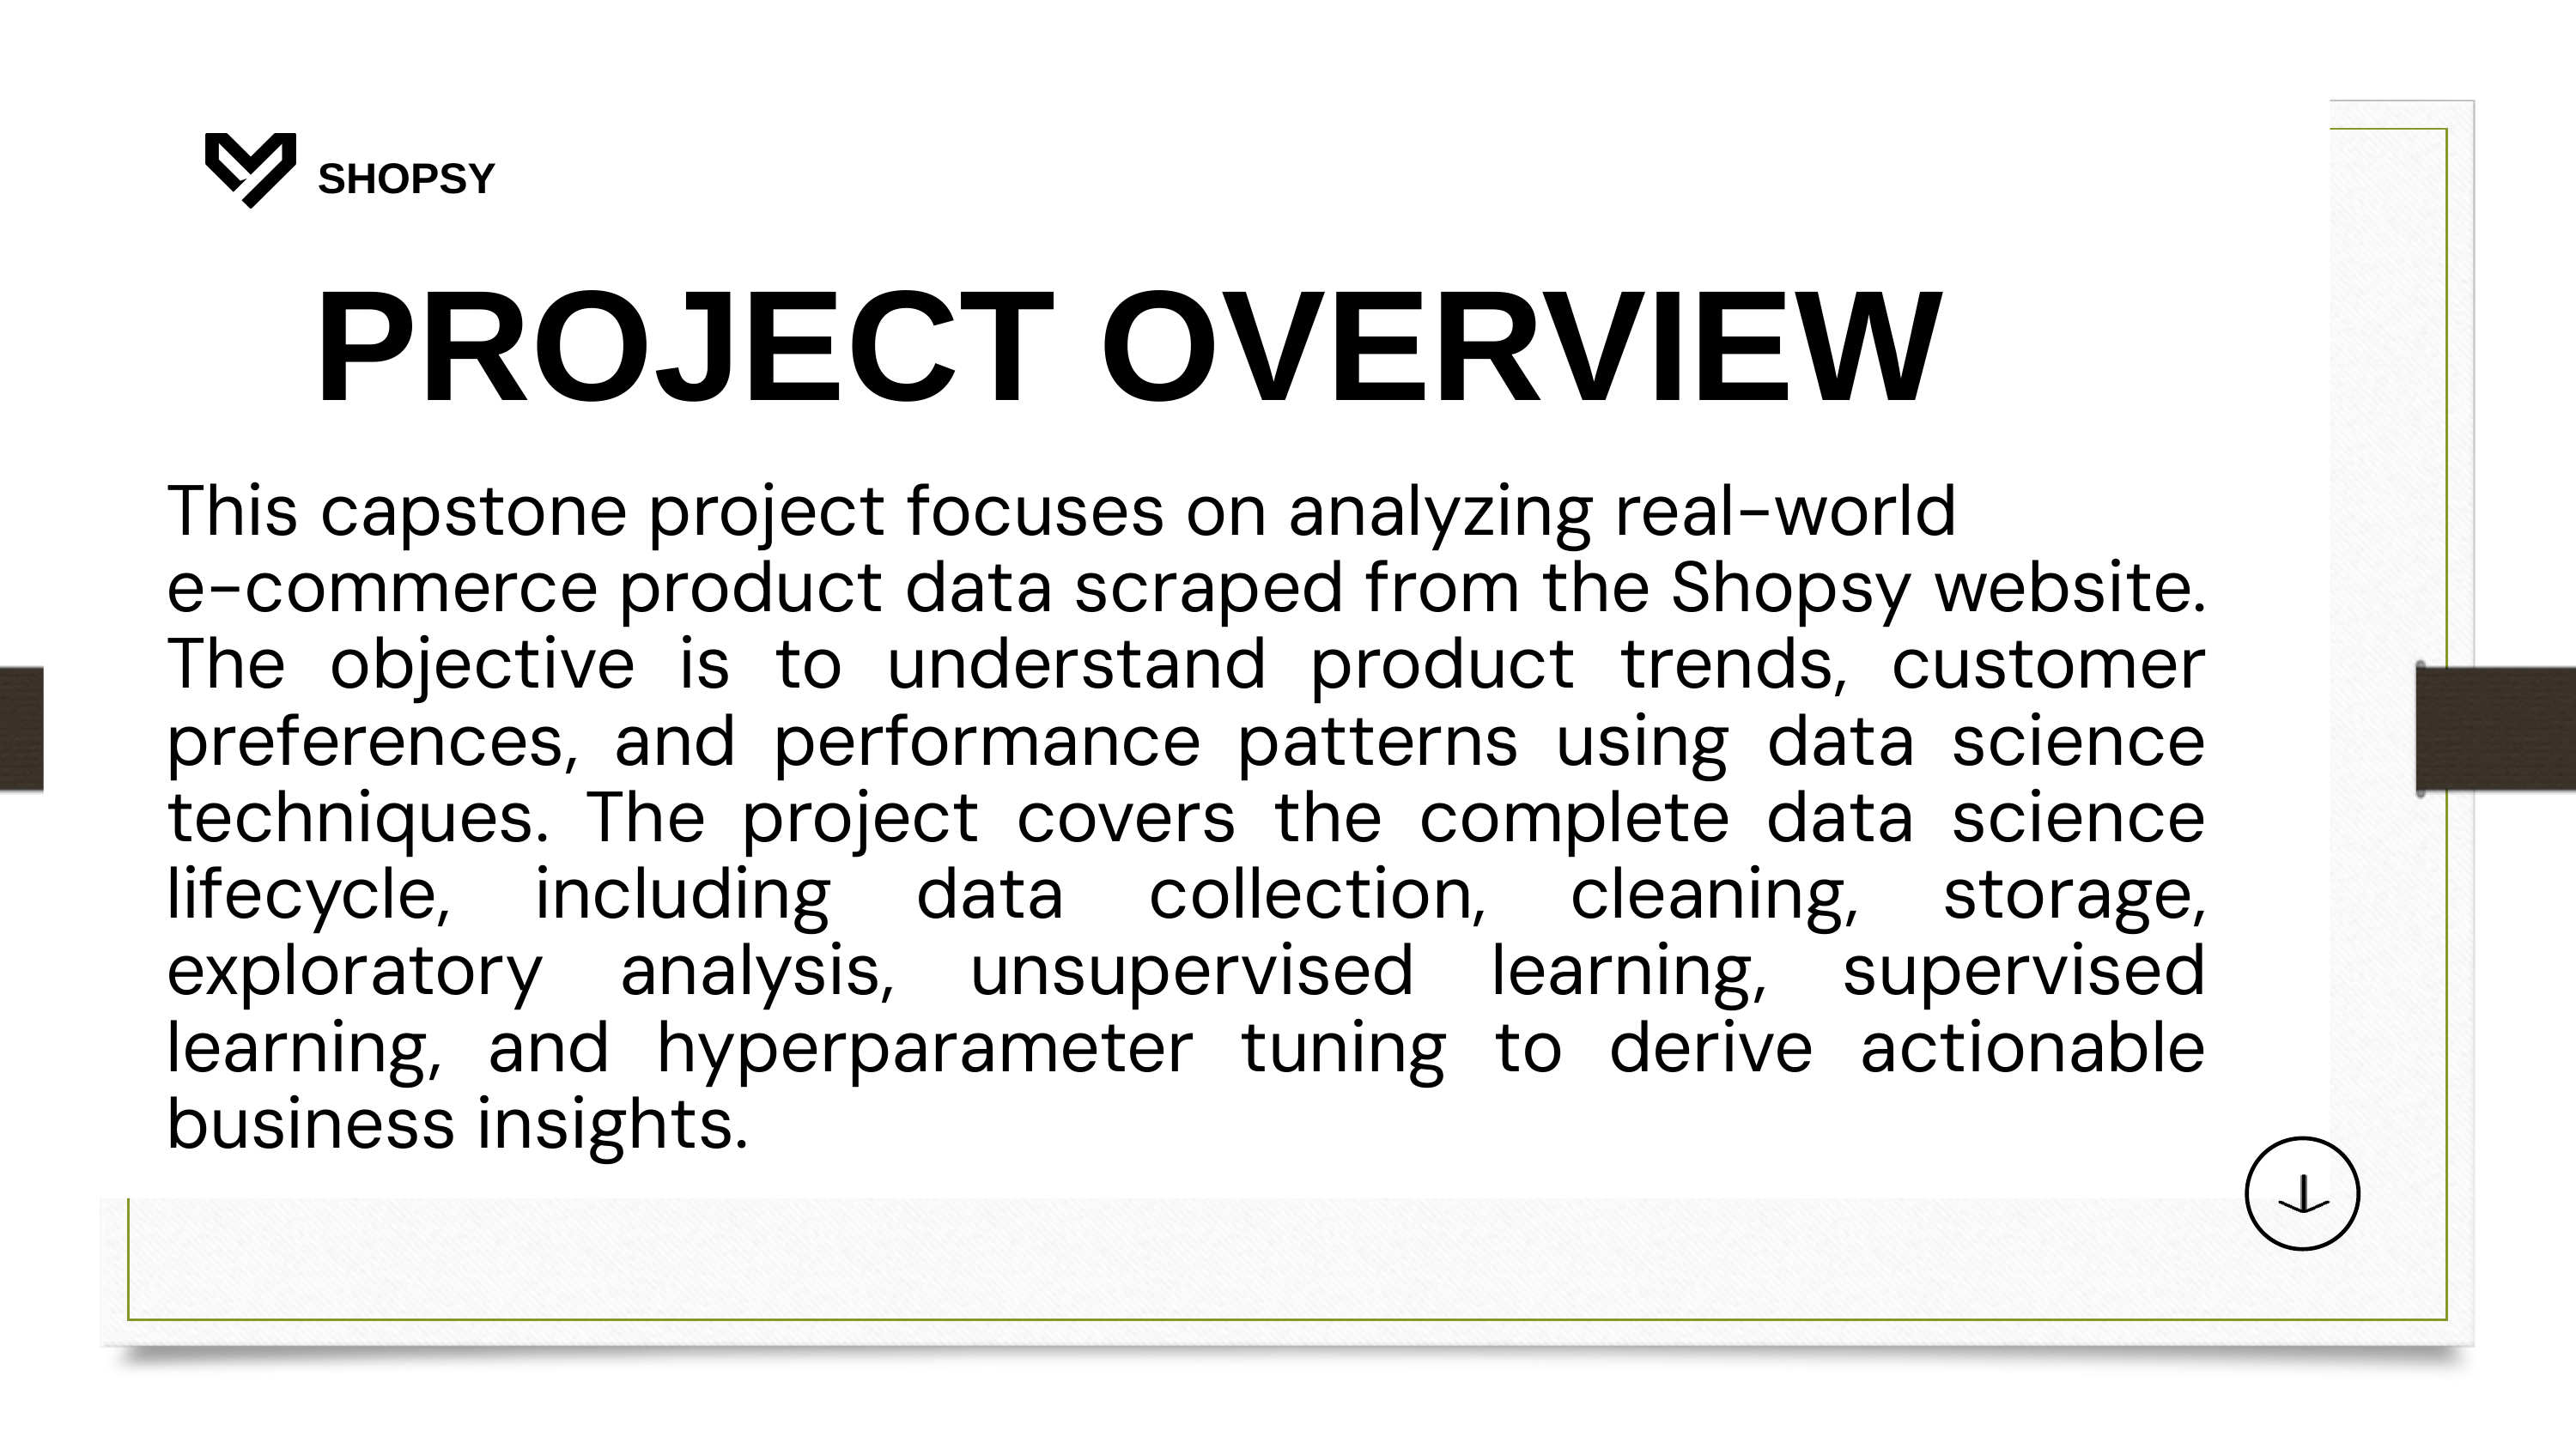

SHOPSY
PROJECT OVERVIEW
This capstone project focuses on analyzing real-world
e-commerce product data scraped from the Shopsy website. The objective is to understand product trends, customer preferences, and performance patterns using data science techniques. The project covers the complete data science lifecycle, including data collection, cleaning, storage, exploratory analysis, unsupervised learning, supervised learning, and hyperparameter tuning to derive actionable business insights.